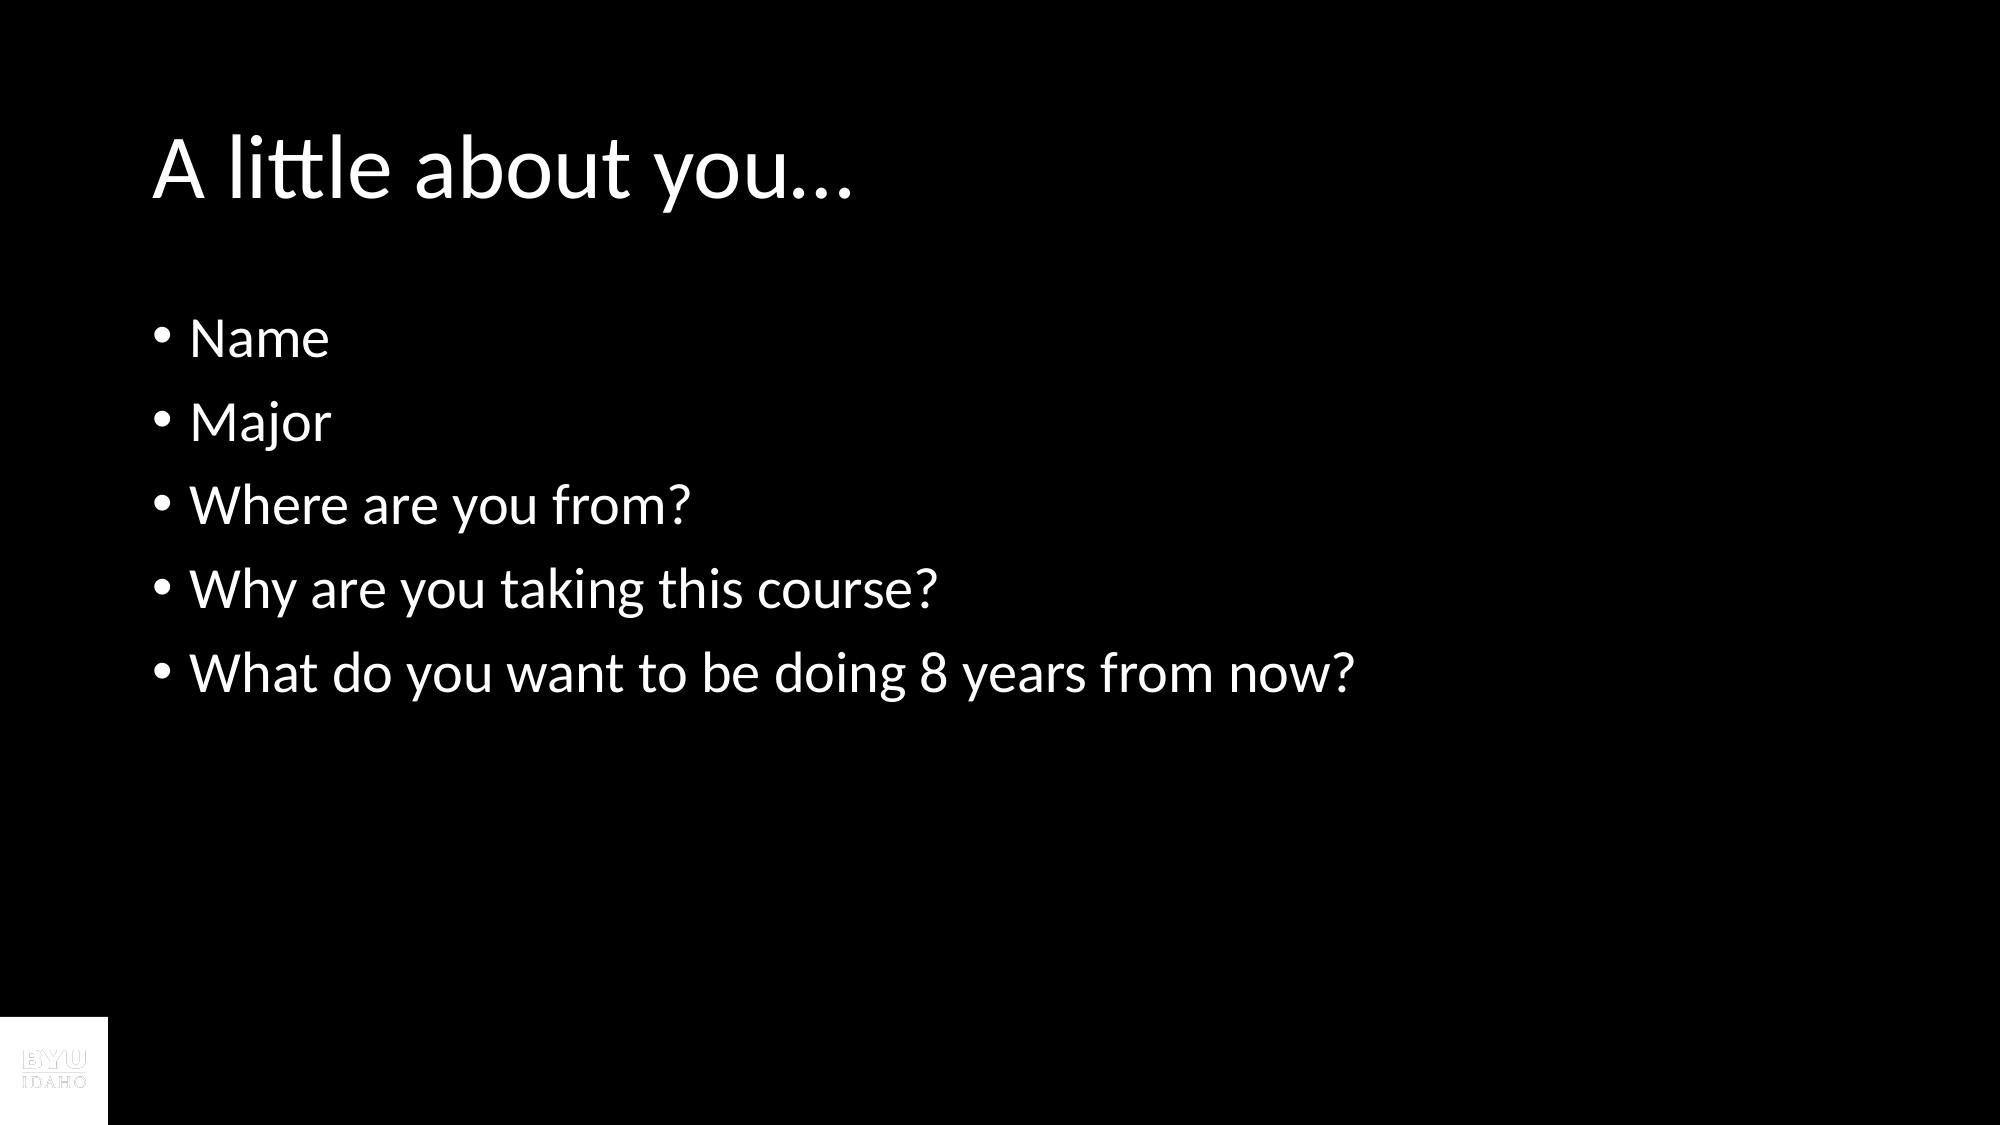

# A little about you…
Name
Major
Where are you from?
Why are you taking this course?
What do you want to be doing 8 years from now?